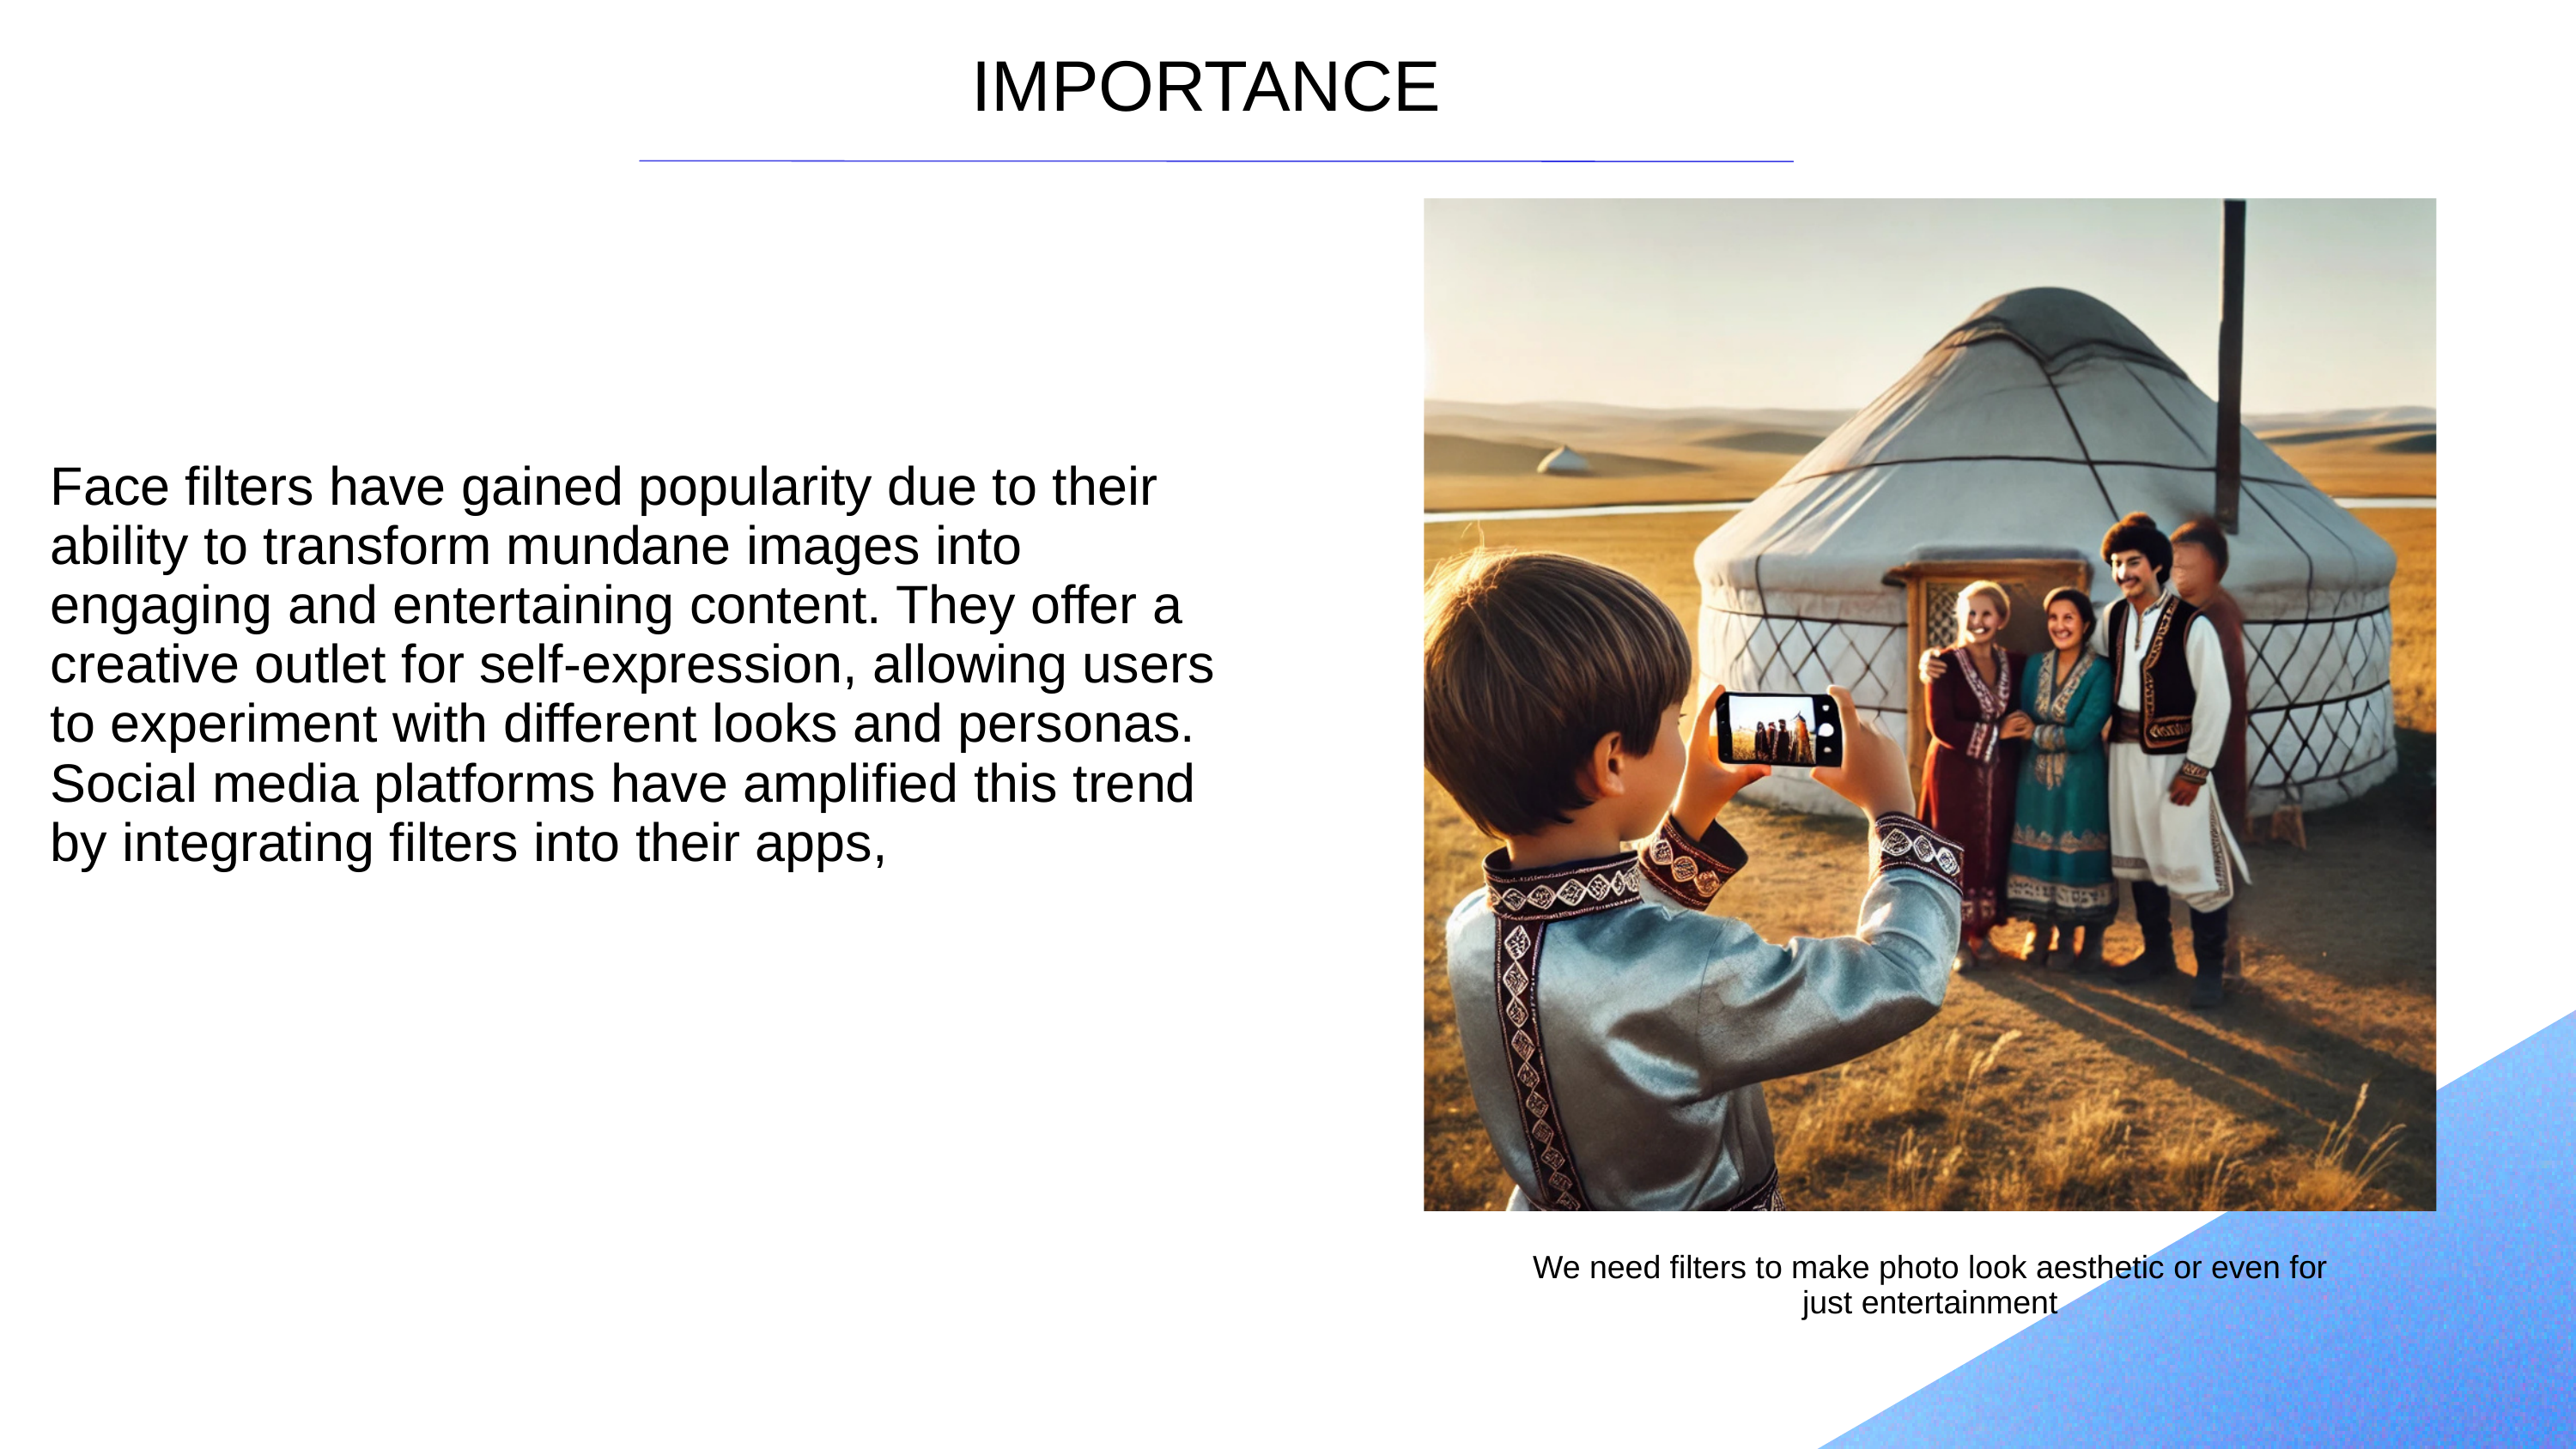

IMPORTANCE

Face filters have gained popularity due to their ability to transform mundane images into engaging and entertaining content. They offer a creative outlet for self-expression, allowing users to experiment with different looks and personas. Social media platforms have amplified this trend by integrating filters into their apps,

We need filters to make photo look aesthetic or even for just entertainment